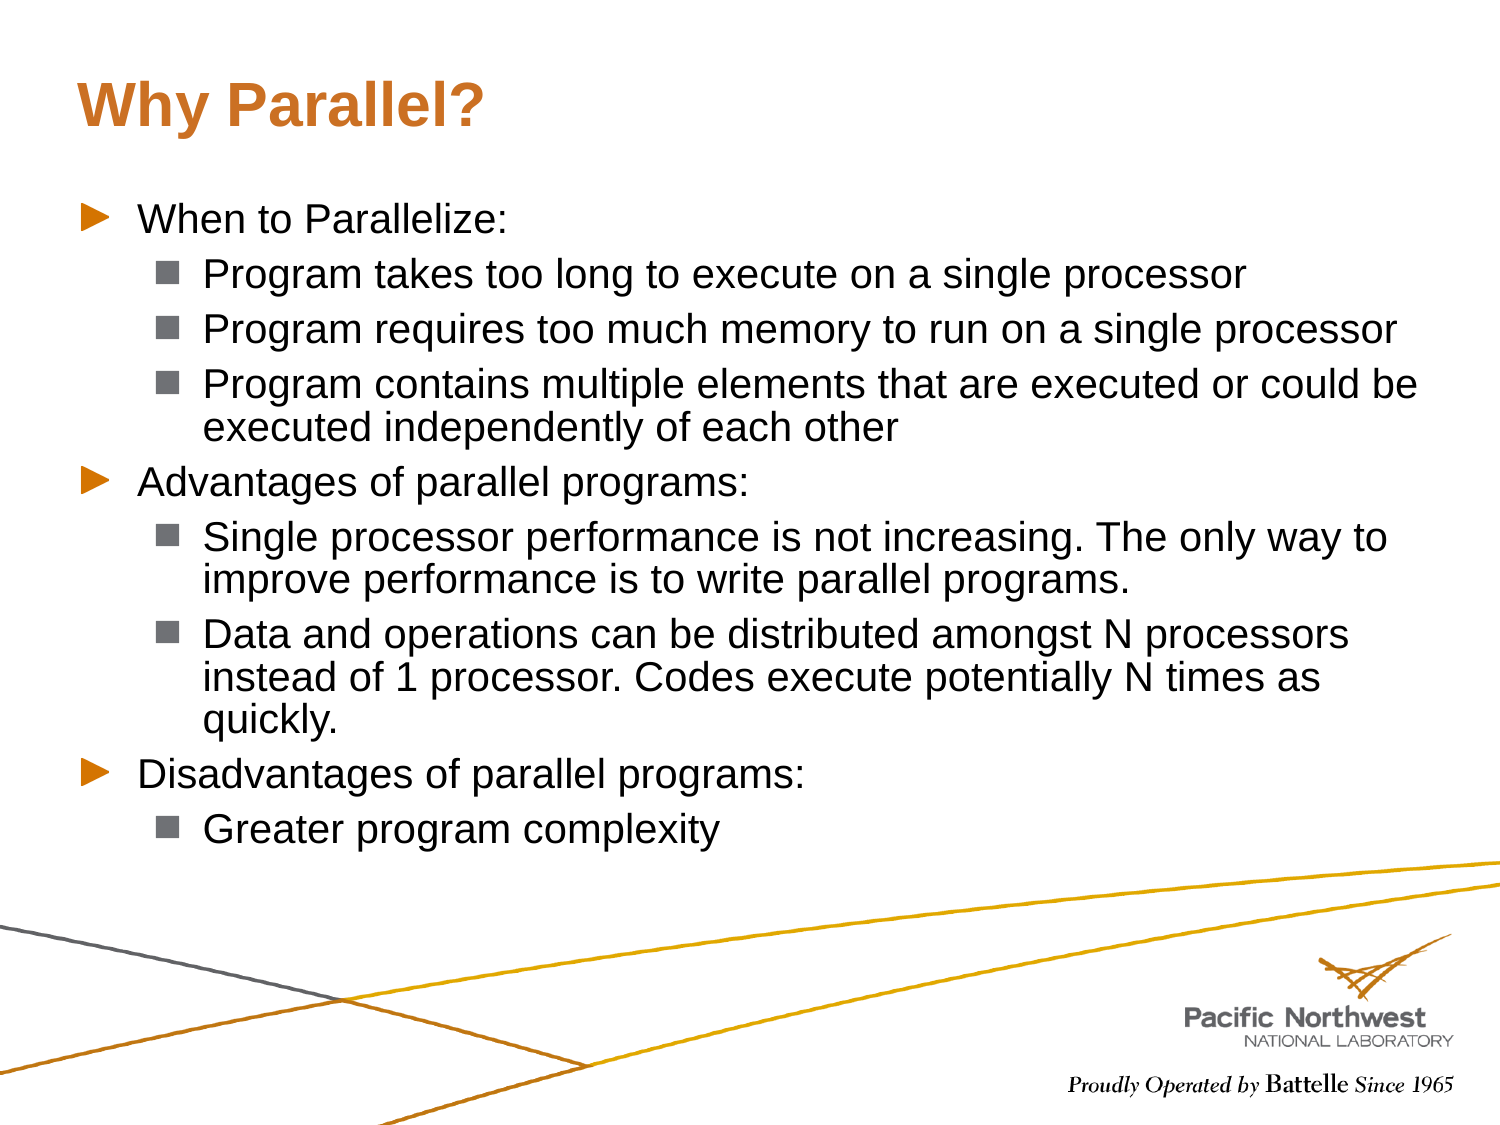

# Why Parallel?
When to Parallelize:
Program takes too long to execute on a single processor
Program requires too much memory to run on a single processor
Program contains multiple elements that are executed or could be executed independently of each other
Advantages of parallel programs:
Single processor performance is not increasing. The only way to improve performance is to write parallel programs.
Data and operations can be distributed amongst N processors instead of 1 processor. Codes execute potentially N times as quickly.
Disadvantages of parallel programs:
Greater program complexity